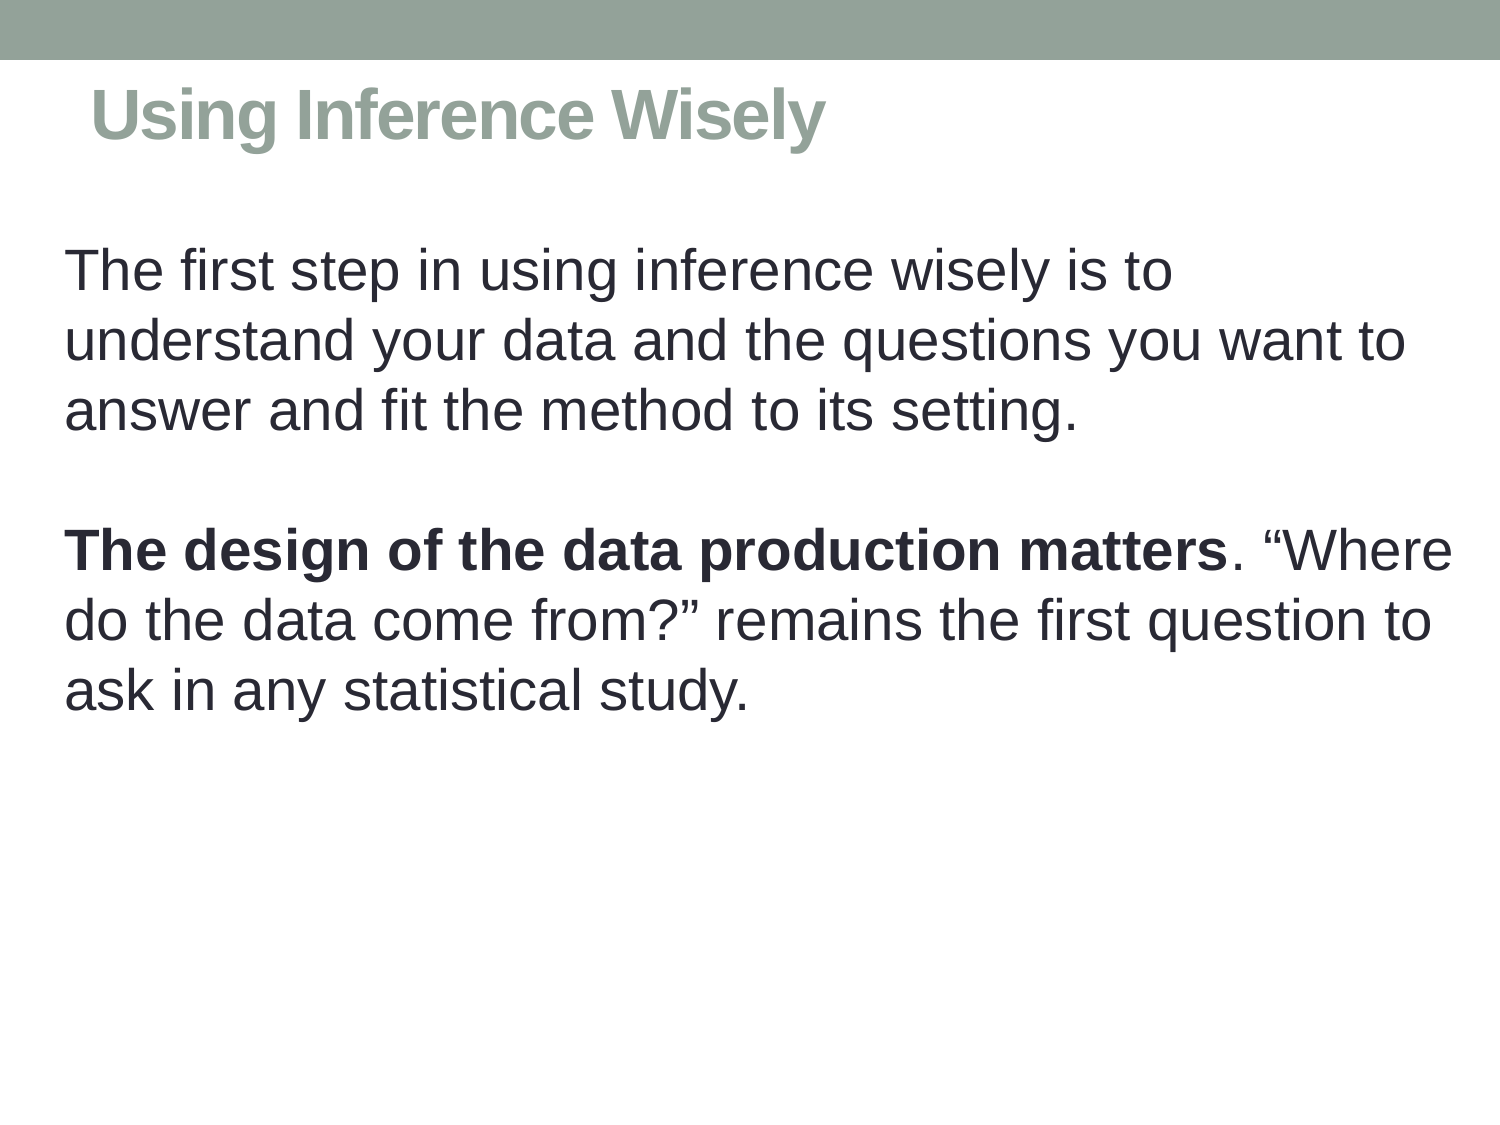

# Using Inference Wisely
The first step in using inference wisely is to understand your data and the questions you want to answer and fit the method to its setting.

The design of the data production matters. “Where do the data come from?” remains the first question to ask in any statistical study.